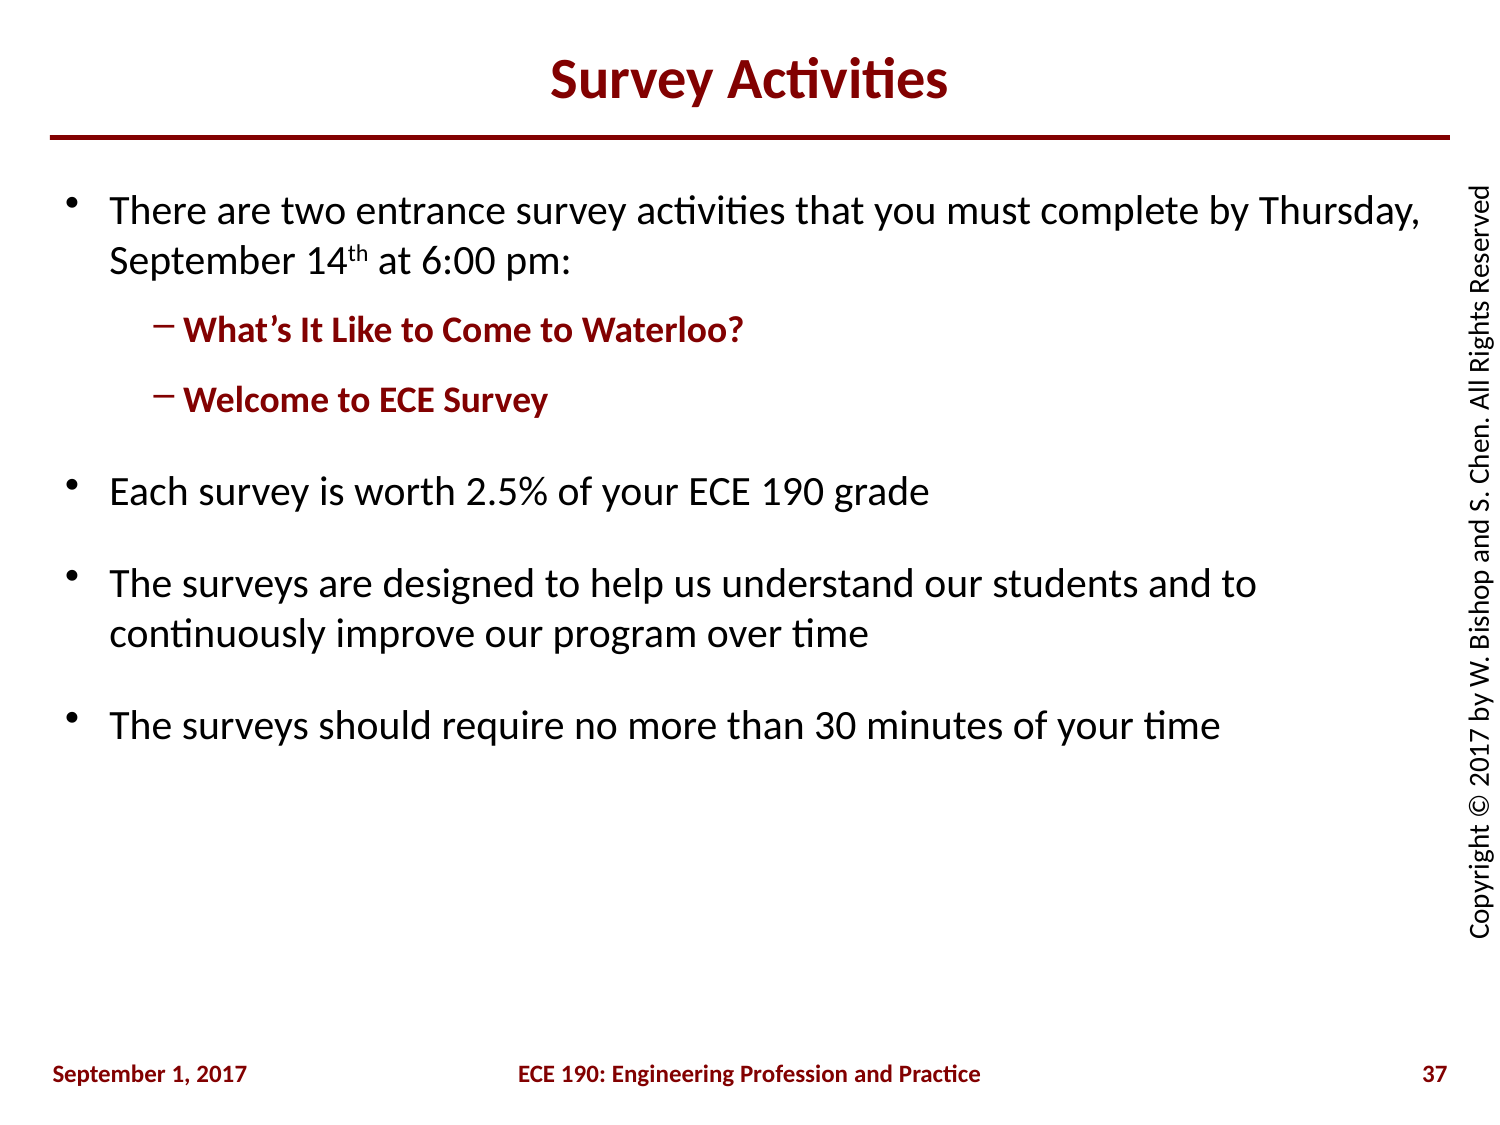

# Survey Activities
There are two entrance survey activities that you must complete by Thursday, September 14th at 6:00 pm:
What’s It Like to Come to Waterloo?
Welcome to ECE Survey
Each survey is worth 2.5% of your ECE 190 grade
The surveys are designed to help us understand our students and to continuously improve our program over time
The surveys should require no more than 30 minutes of your time
September 1, 2017
ECE 190: Engineering Profession and Practice
37